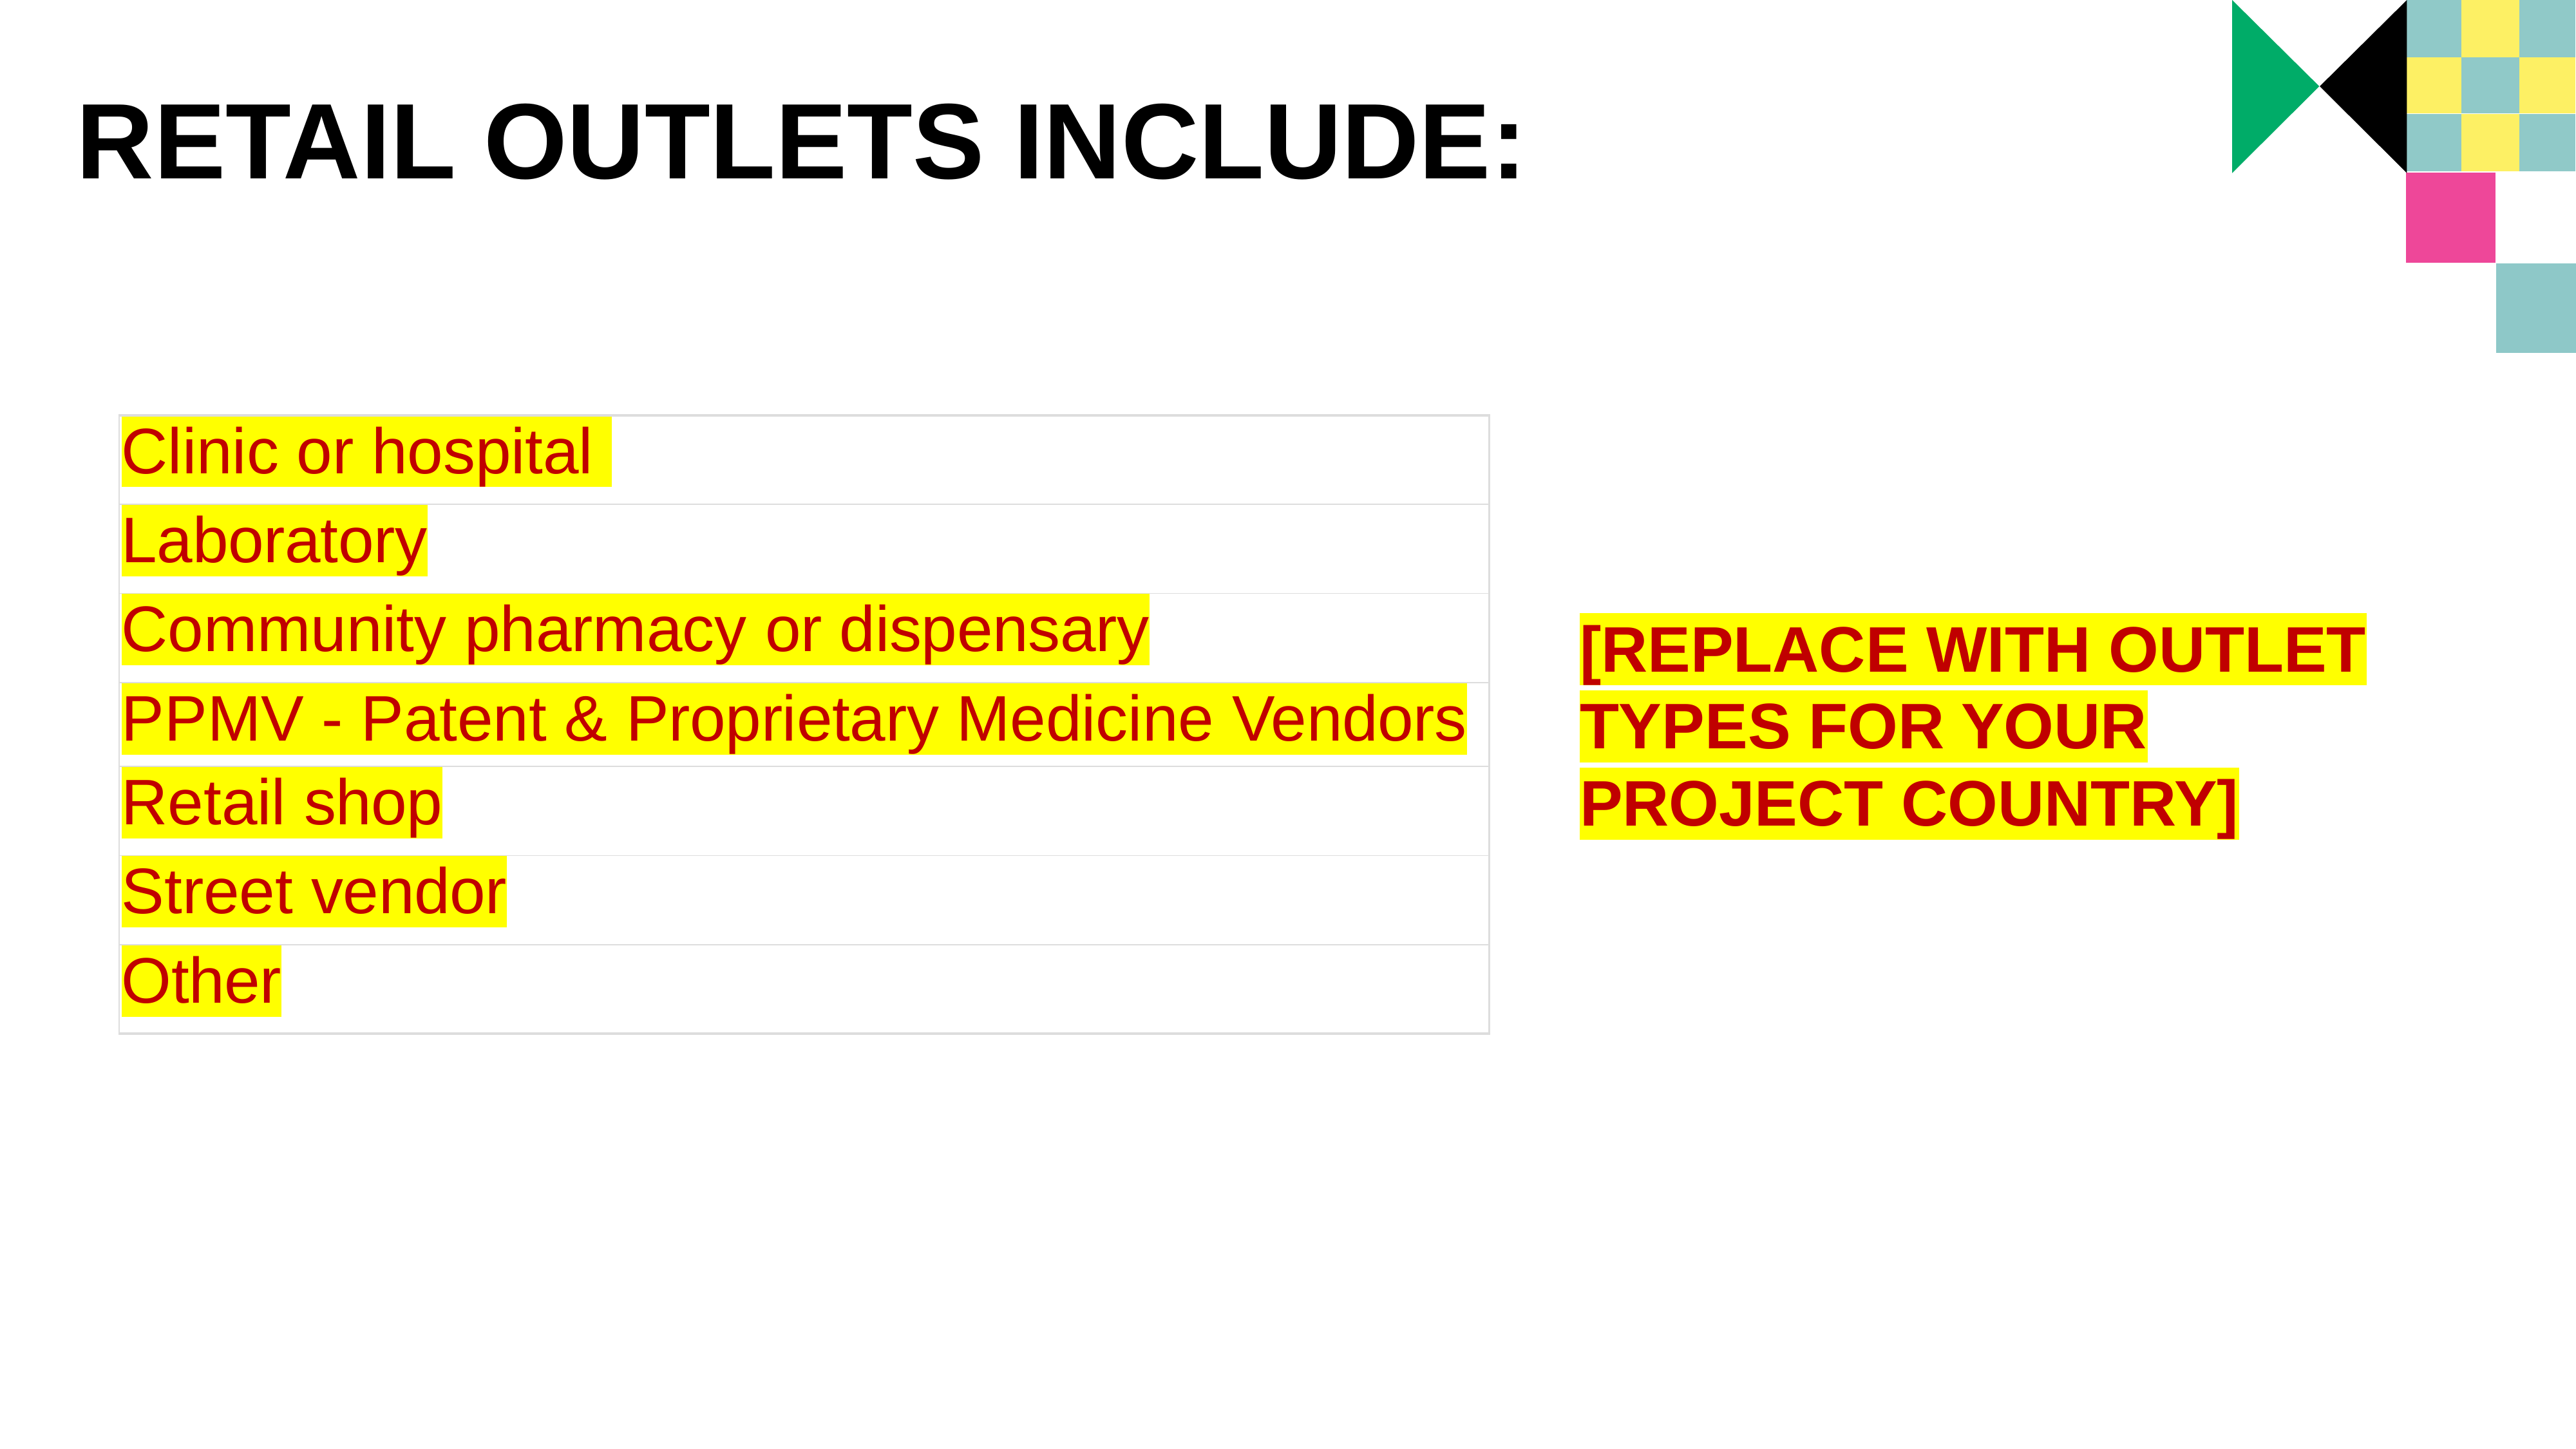

# Retail outlets include:
| Clinic or hospital |
| --- |
| Laboratory |
| Community pharmacy or dispensary |
| PPMV - Patent & Proprietary Medicine Vendors |
| Retail shop |
| Street vendor |
| Other |
[REPLACE WITH OUTLET TYPES FOR YOUR PROJECT COUNTRY]